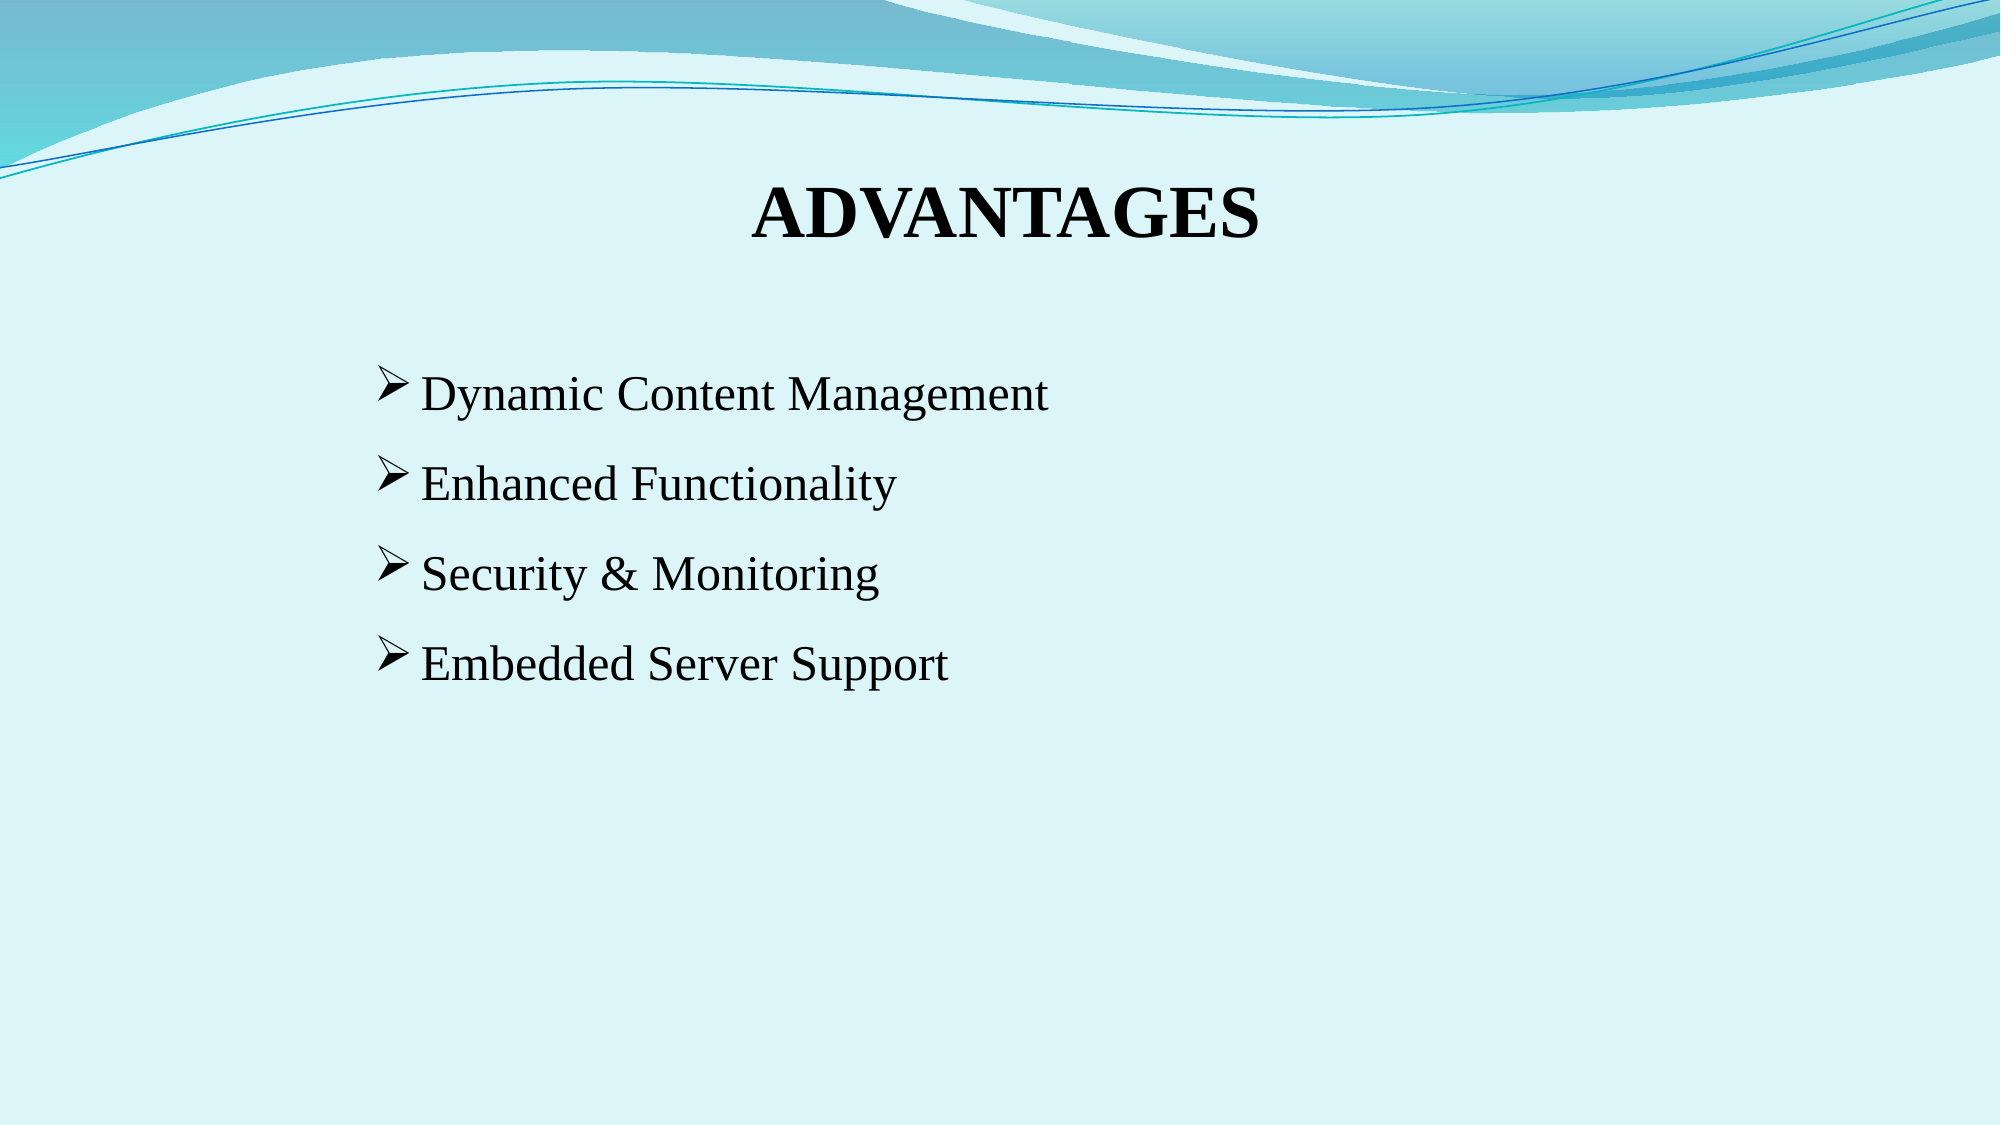

ADVANTAGES

Dynamic Content Management
Enhanced Functionality
Security & Monitoring
Embedded Server Support